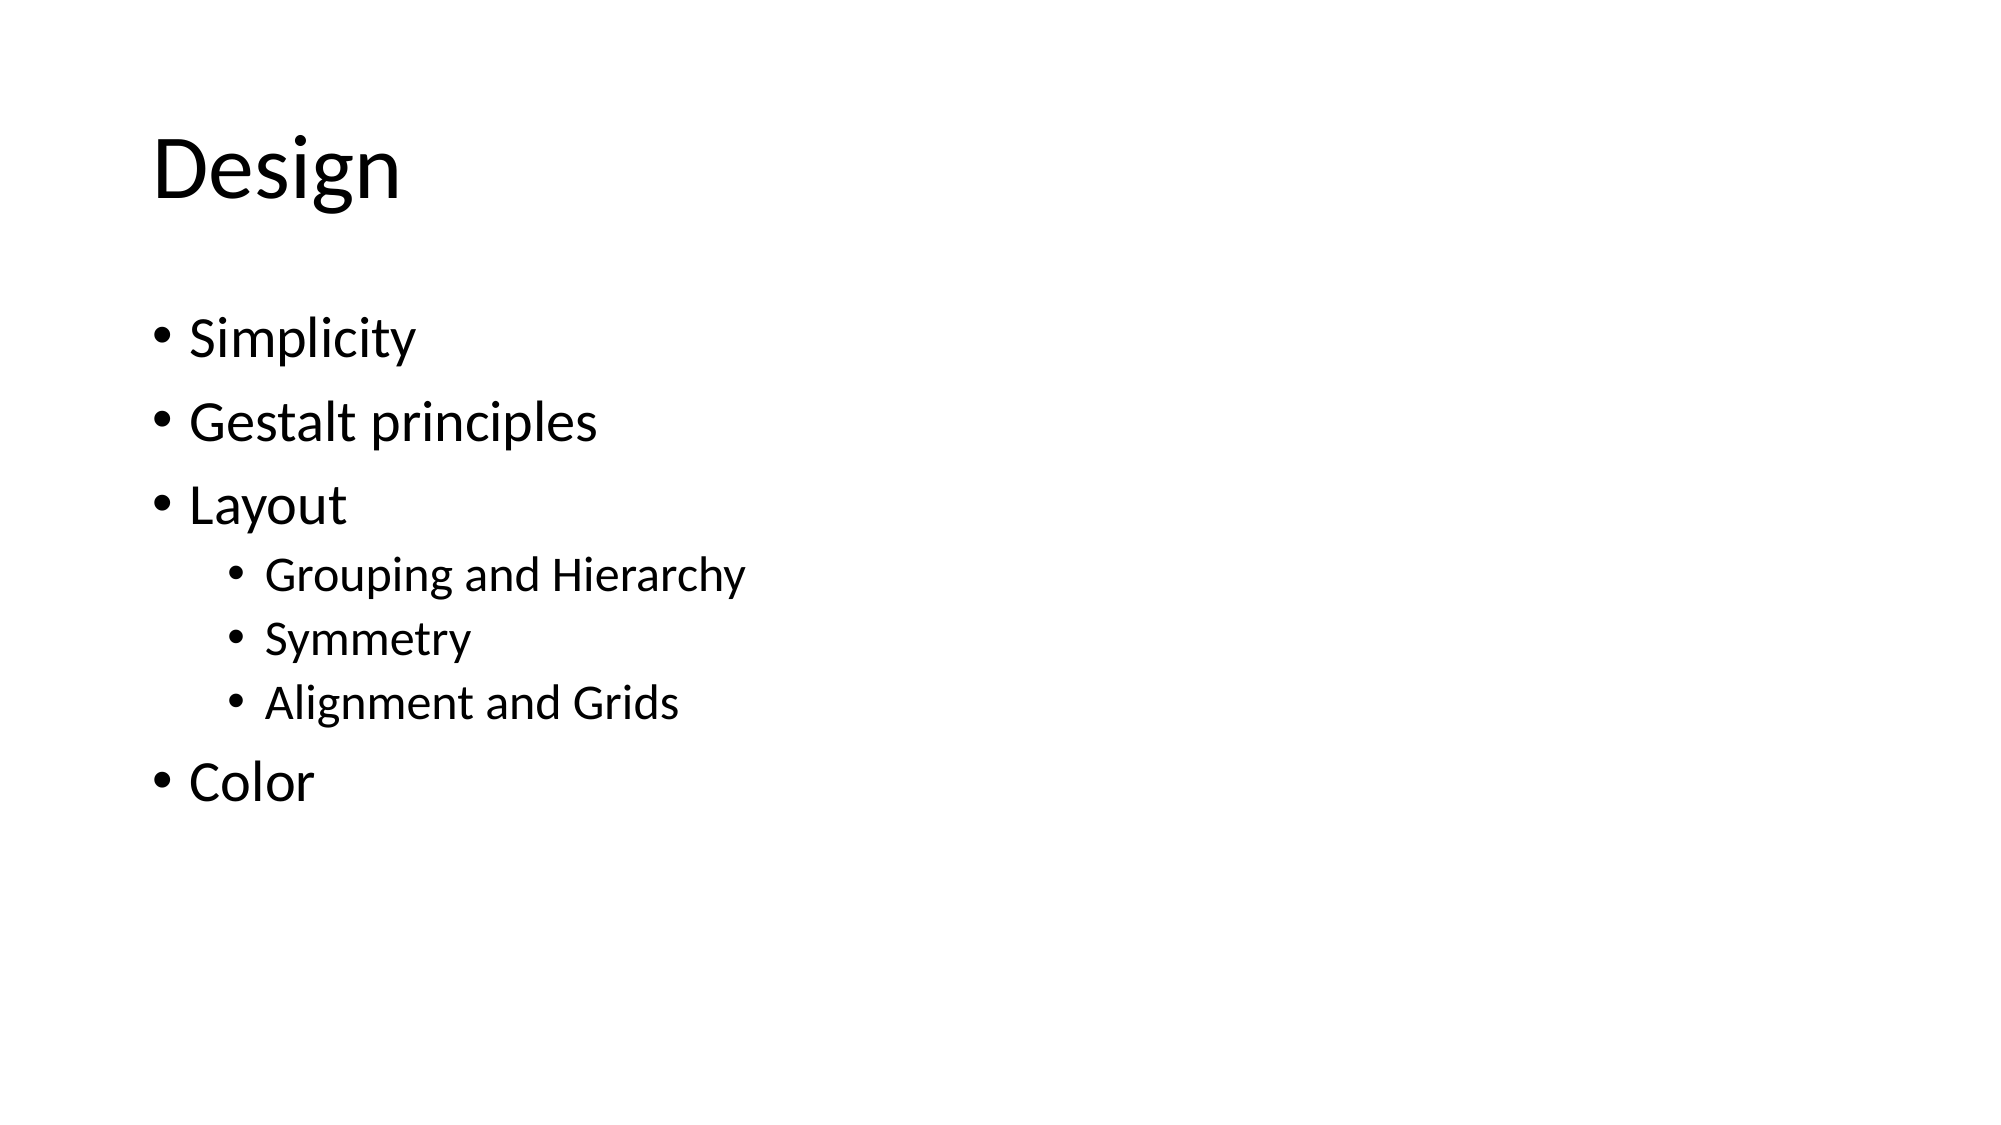

# Design
Simplicity
Gestalt principles
Layout
Grouping and Hierarchy
Symmetry
Alignment and Grids
Color